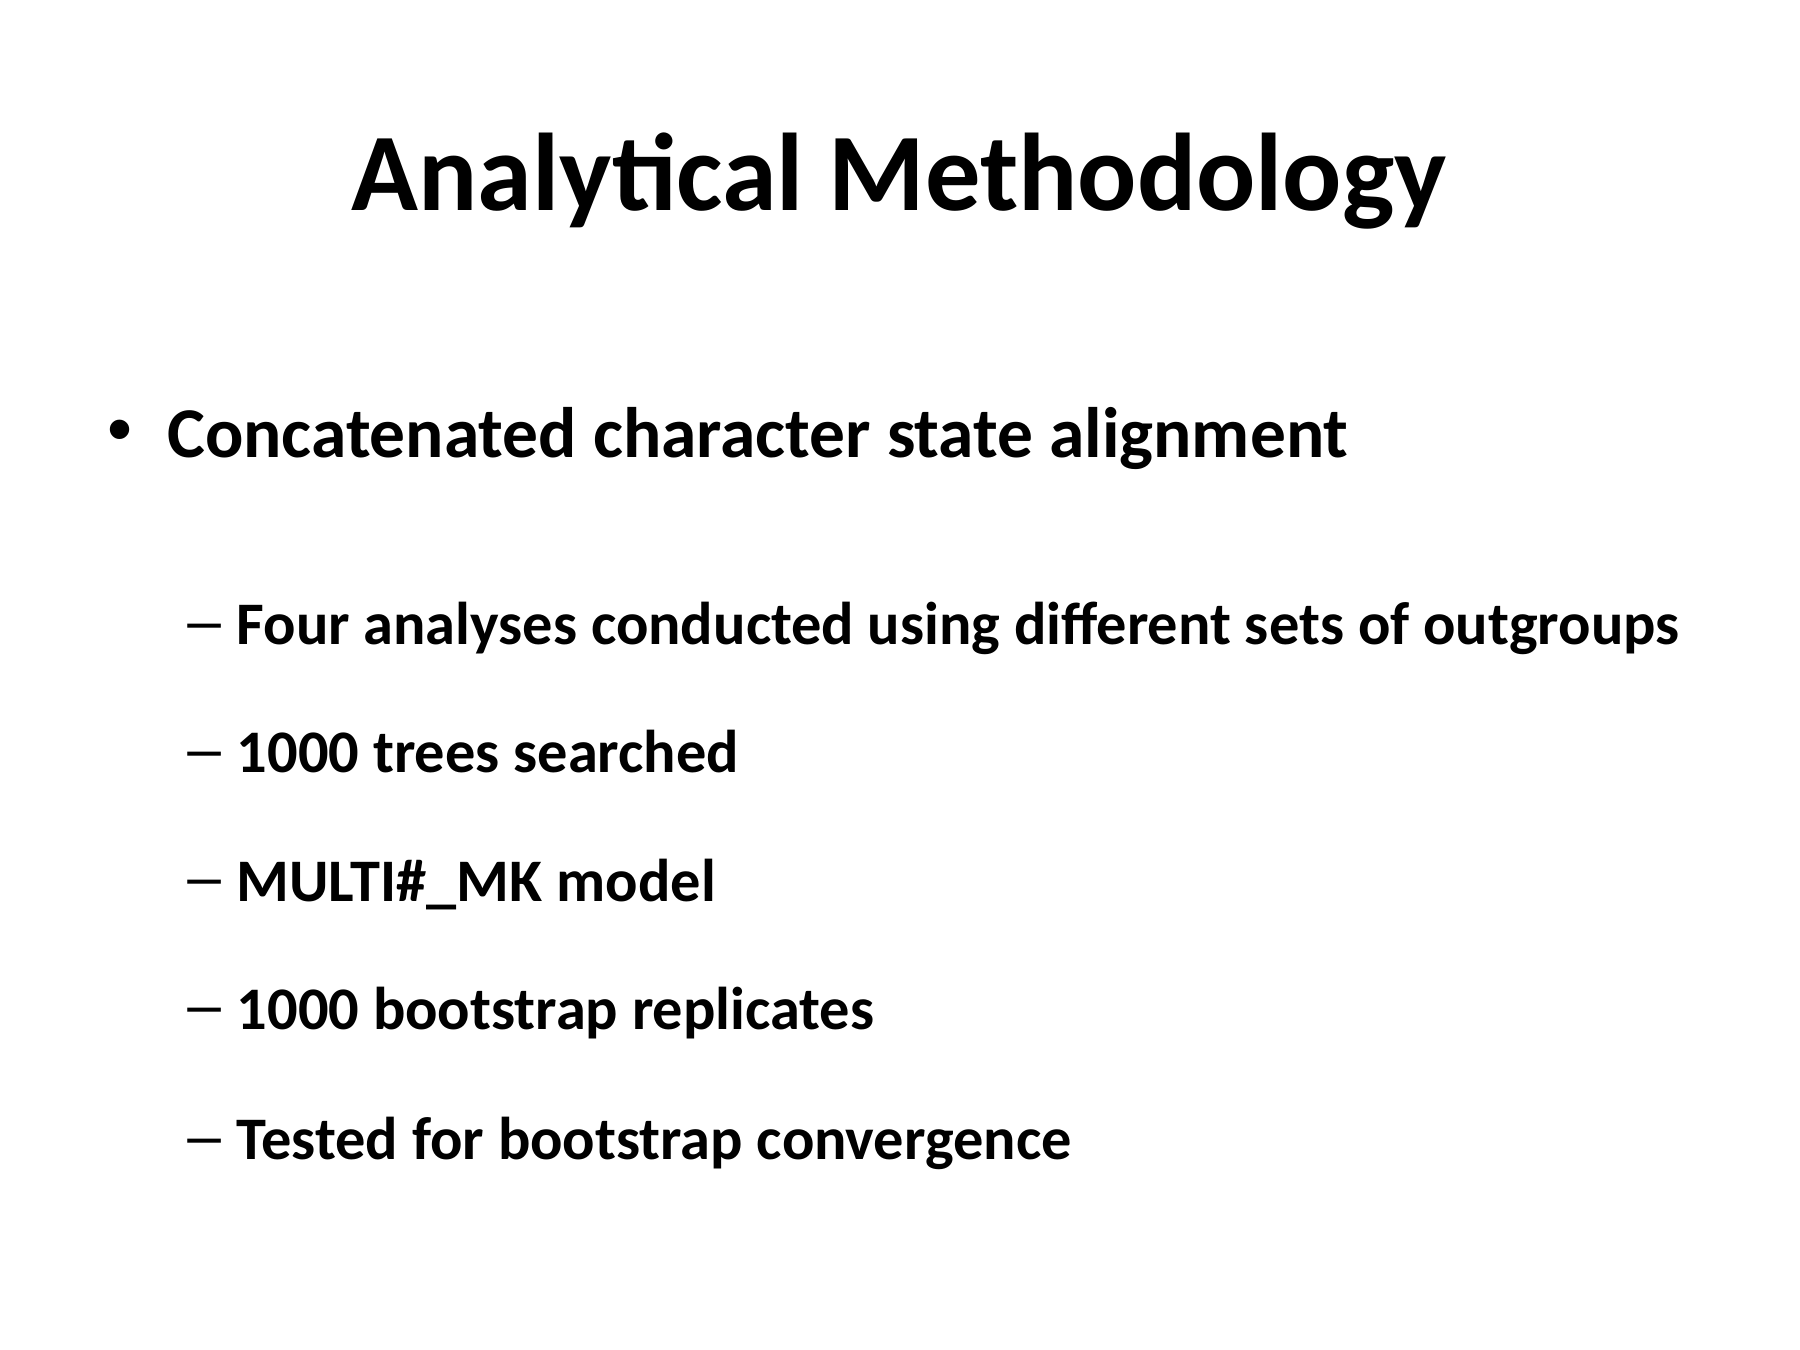

# Analytical Methodology
Concatenated character state alignment

Four analyses conducted using different sets of outgroups

1000 trees searched

MULTI#_MK model

1000 bootstrap replicates

Tested for bootstrap convergence